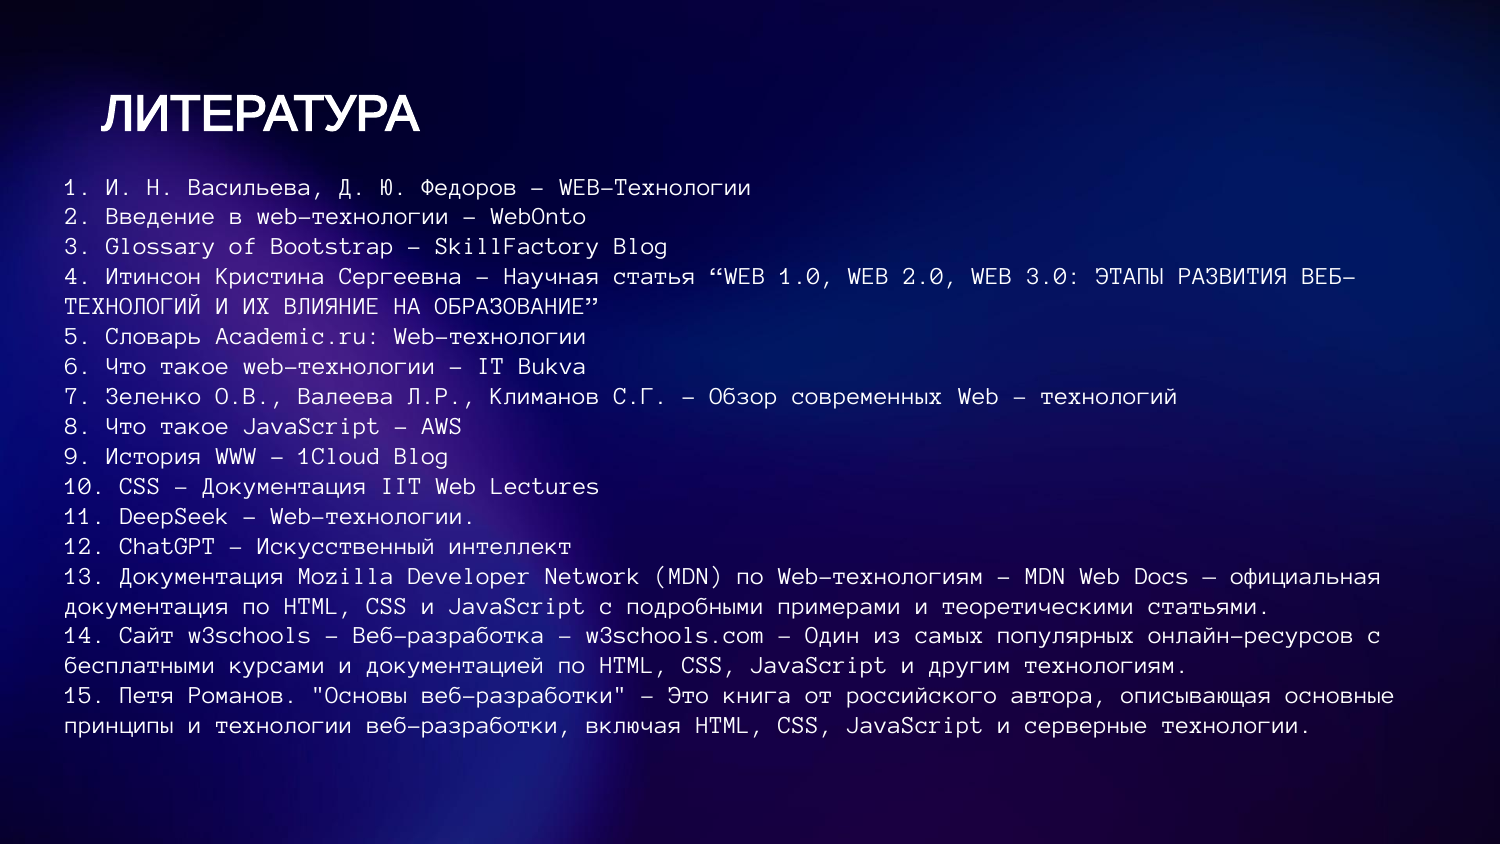

# ЛИТЕРАТУРА
1. И. Н. Васильева, Д. Ю. Федоров - WEB-Технологии
2. Введение в web-технологии - WebOnto
3. Glossary of Bootstrap - SkillFactory Blog
4. Итинсон Кристина Сергеевна - Научная статья “WEB 1.0, WEB 2.0, WEB 3.0: ЭТАПЫ РАЗВИТИЯ ВЕБ-ТЕХНОЛОГИЙ И ИХ ВЛИЯНИЕ НА ОБРАЗОВАНИЕ”
5. Словарь Academic.ru: Web-технологии
6. Что такое web-технологии - IT Bukva
7. Зеленко О.В., Валеева Л.Р., Климанов С.Г. - Обзор современных Web – технологий
8. Что такое JavaScript - AWS
9. История WWW - 1Cloud Blog
10. CSS – Документация IIT Web Lectures
11. DeepSeek - Web-технологии.
12. ChatGPT – Искусственный интеллект
13. Документация Mozilla Developer Network (MDN) по Web-технологиям - MDN Web Docs — официальная документация по HTML, CSS и JavaScript с подробными примерами и теоретическими статьями.
14. Сайт w3schools - Веб-разработка – w3schools.com – Один из самых популярных онлайн-ресурсов с бесплатными курсами и документацией по HTML, CSS, JavaScript и другим технологиям.
15. Петя Романов. "Основы веб-разработки" – Это книга от российского автора, описывающая основные принципы и технологии веб-разработки, включая HTML, CSS, JavaScript и серверные технологии.